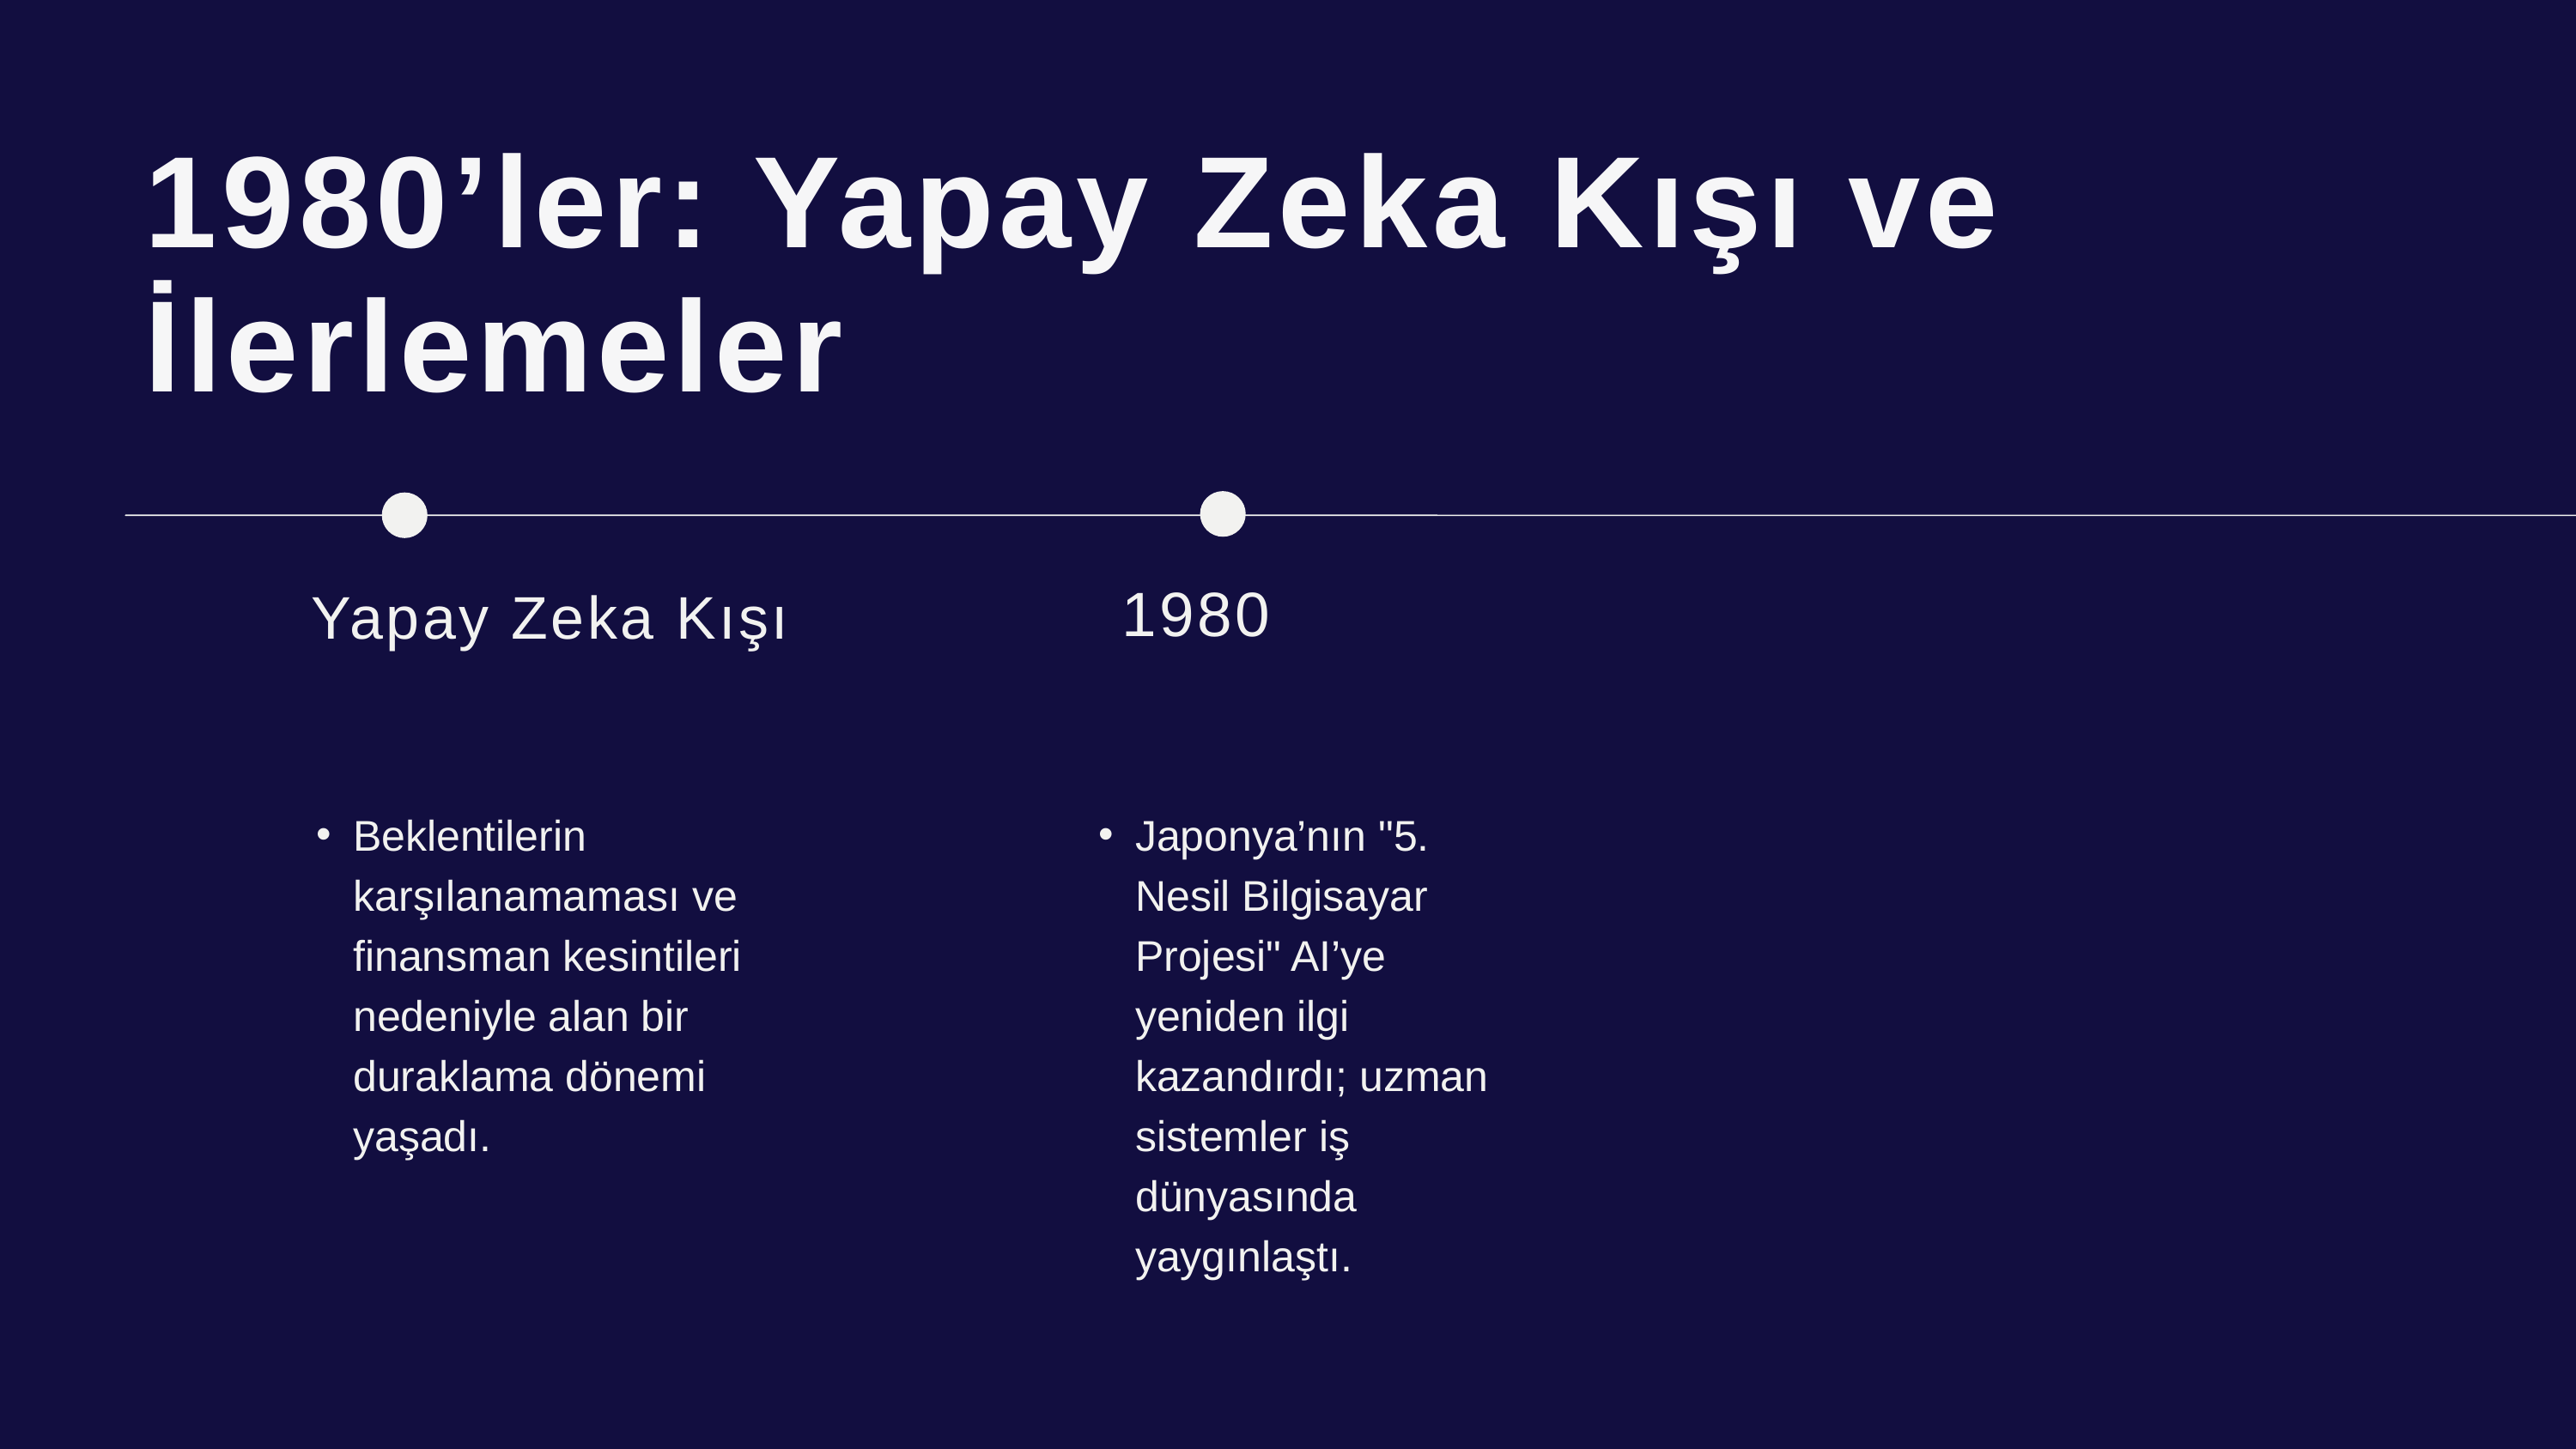

1980’ler: Yapay Zeka Kışı ve İlerlemeler

1980
Yapay Zeka Kışı
Beklentilerin karşılanamaması ve finansman kesintileri nedeniyle alan bir duraklama dönemi yaşadı.

Japonya’nın "5. Nesil Bilgisayar Projesi" AI’ye yeniden ilgi kazandırdı; uzman sistemler iş dünyasında yaygınlaştı.